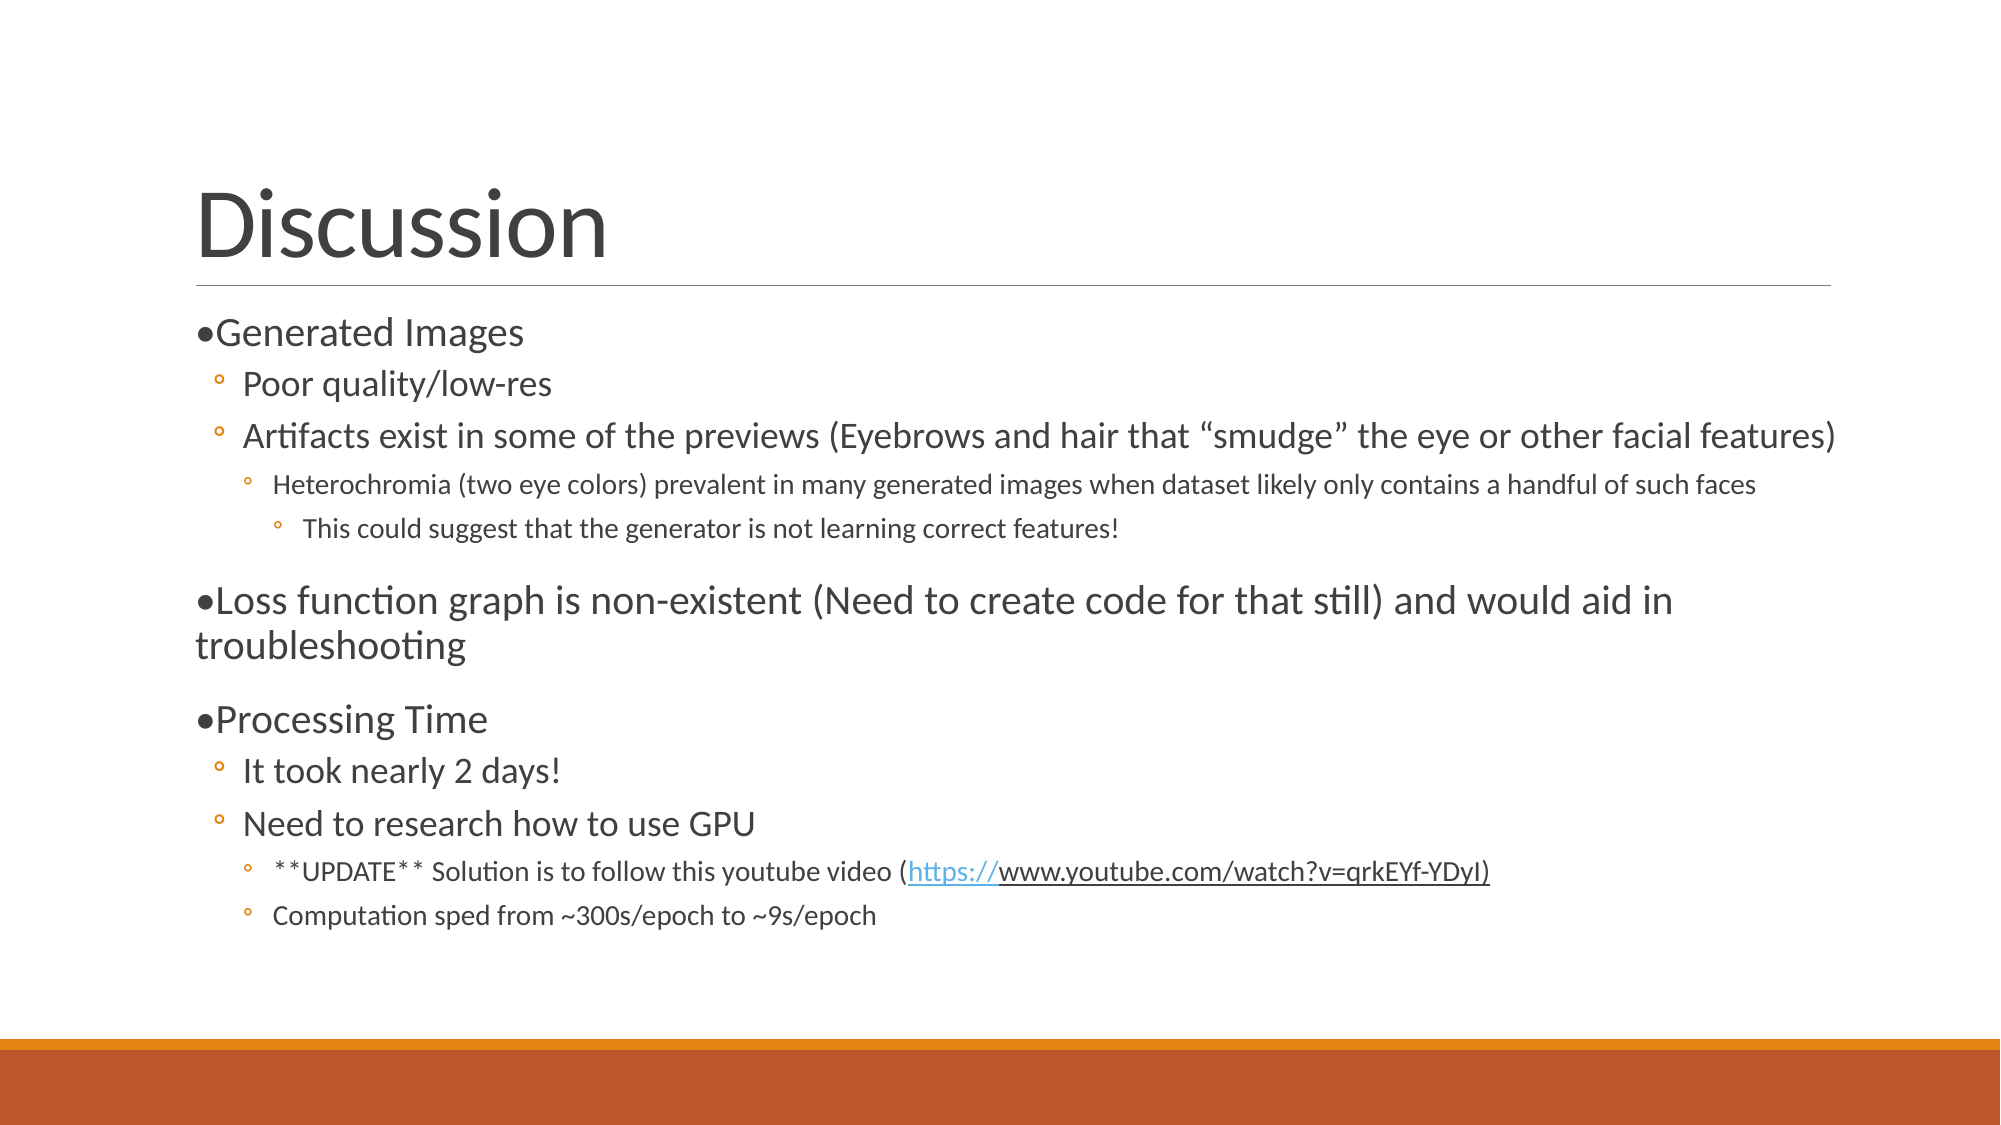

# Discussion
•Generated Images
Poor quality/low-res
Artifacts exist in some of the previews (Eyebrows and hair that “smudge” the eye or other facial features)
Heterochromia (two eye colors) prevalent in many generated images when dataset likely only contains a handful of such faces
This could suggest that the generator is not learning correct features!
•Loss function graph is non-existent (Need to create code for that still) and would aid in troubleshooting
•Processing Time
It took nearly 2 days!
Need to research how to use GPU
**UPDATE** Solution is to follow this youtube video (https://www.youtube.com/watch?v=qrkEYf-YDyI)
Computation sped from ~300s/epoch to ~9s/epoch